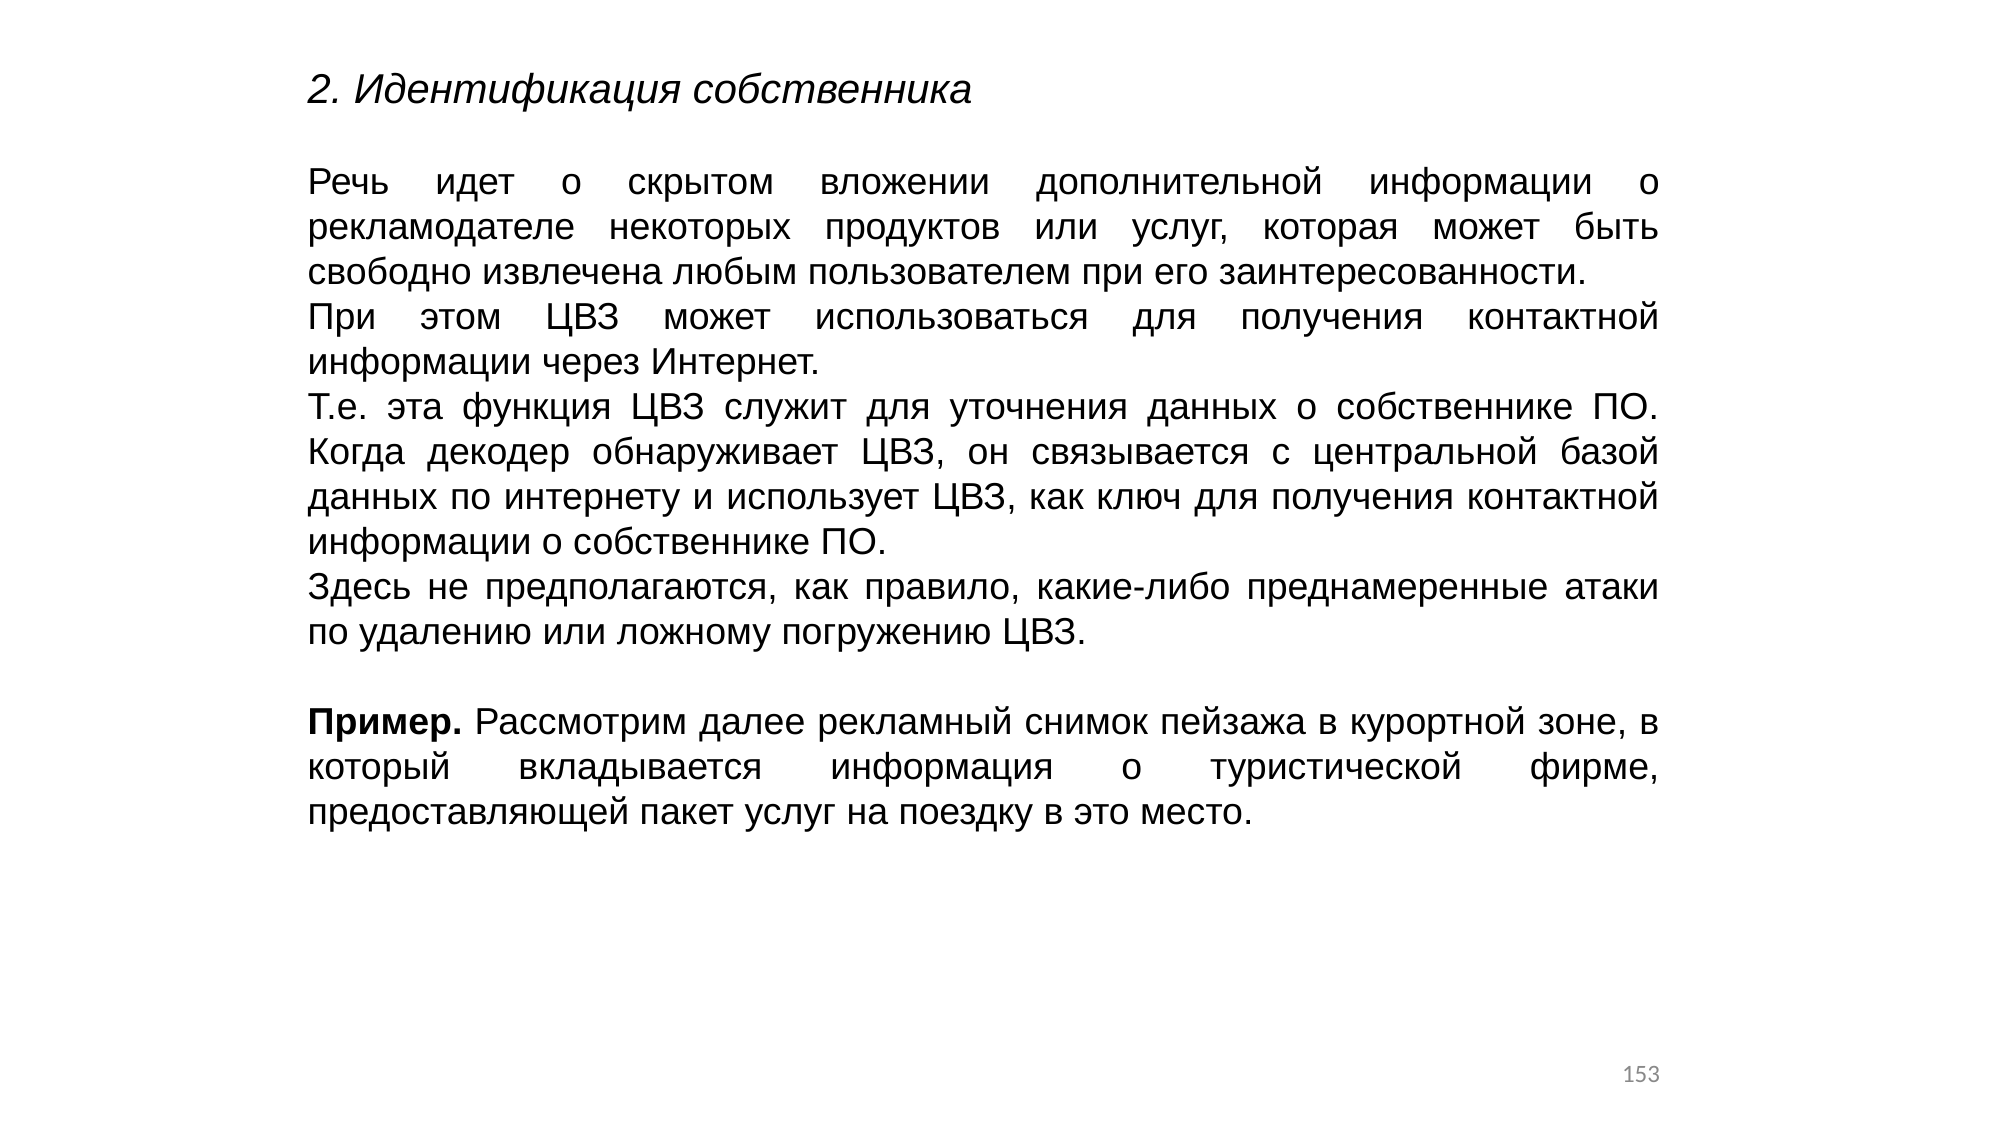

2. Идентификация собственника

Речь идет о скрытом вложении дополнительной информации о рекламодателе некоторых продуктов или услуг, которая может быть свободно извлечена любым пользователем при его заинтересованности.
При этом ЦВЗ может использоваться для получения контактной информации через Интернет.
Т.е. эта функция ЦВЗ служит для уточнения данных о собственнике ПО. Когда декодер обнаруживает ЦВЗ, он связывается с центральной базой данных по интернету и использует ЦВЗ, как ключ для получения контактной информации о собственнике ПО.
Здесь не предполагаются, как правило, какие-либо преднамеренные атаки по удалению или ложному погружению ЦВЗ.

Пример. Рассмотрим далее рекламный снимок пейзажа в курортной зоне, в который вкладывается информация о туристической фирме, предоставляющей пакет услуг на поездку в это место.
153